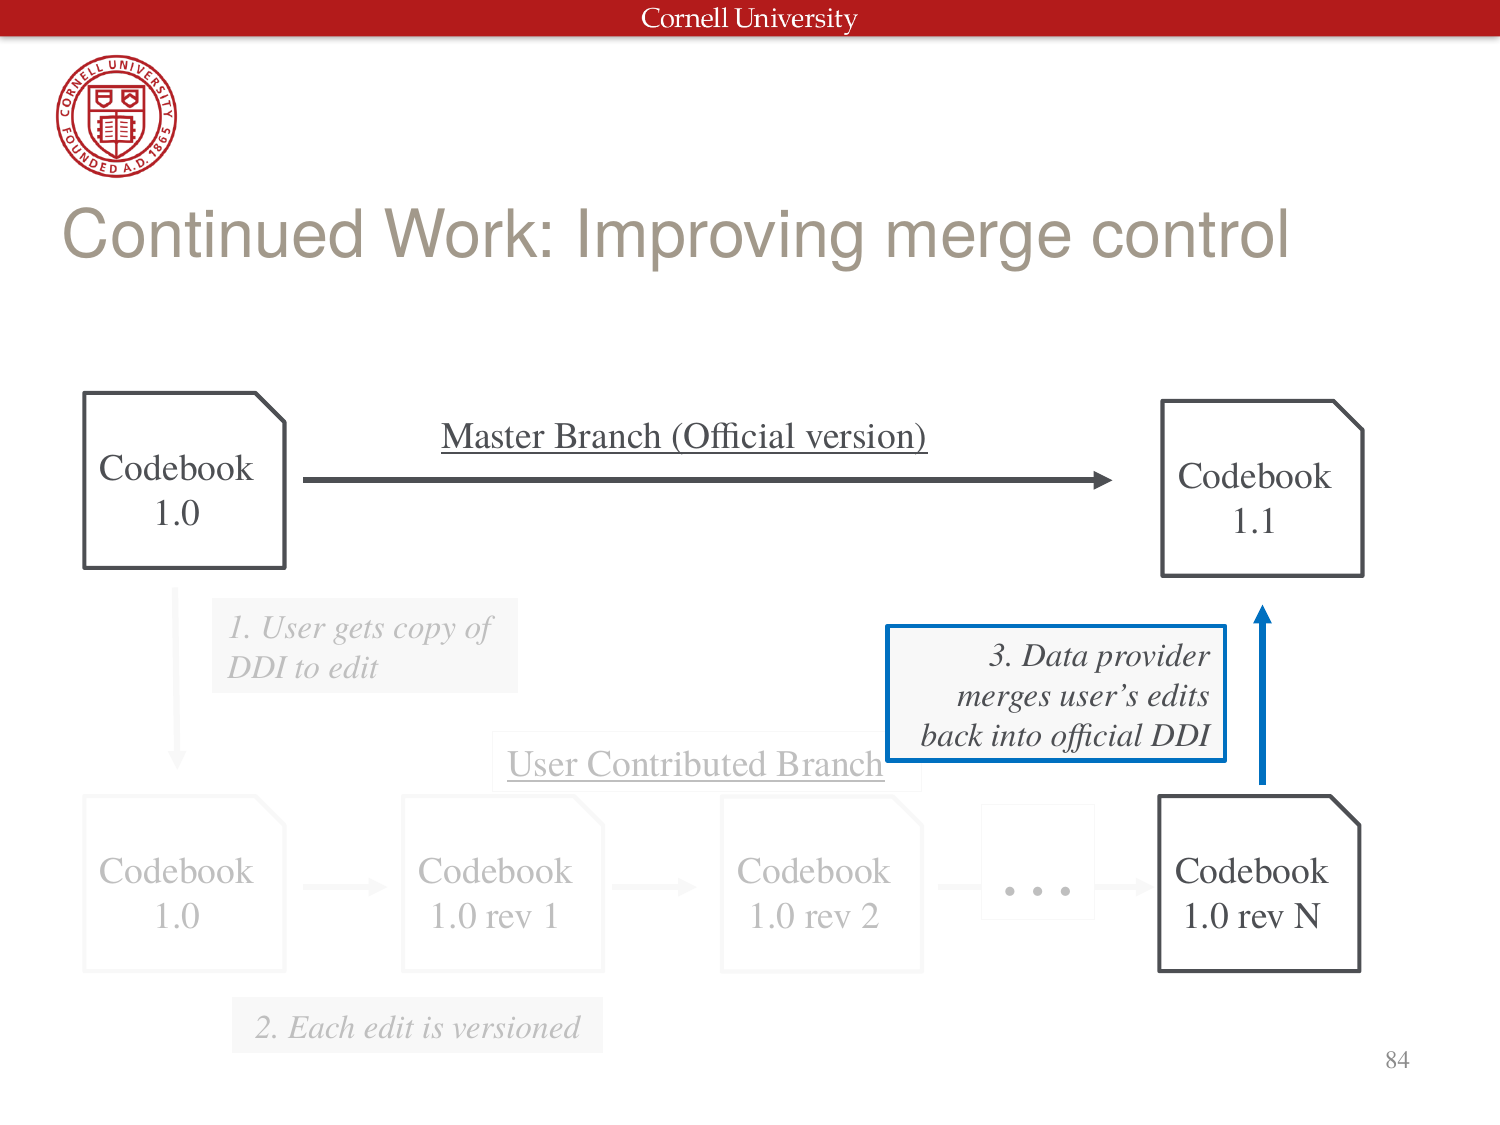

# Continued Work: Improving merge control
Codebook 1.0
Codebook 1.1
Master Branch (Official version)
1. User gets copy of DDI to edit
3. Data provider merges user’s edits back into official DDI
User Contributed Branch
Codebook 1.0
Codebook 1.0 rev 1
Codebook 1.0 rev N
Codebook 1.0 rev 2
…
2. Each edit is versioned
84